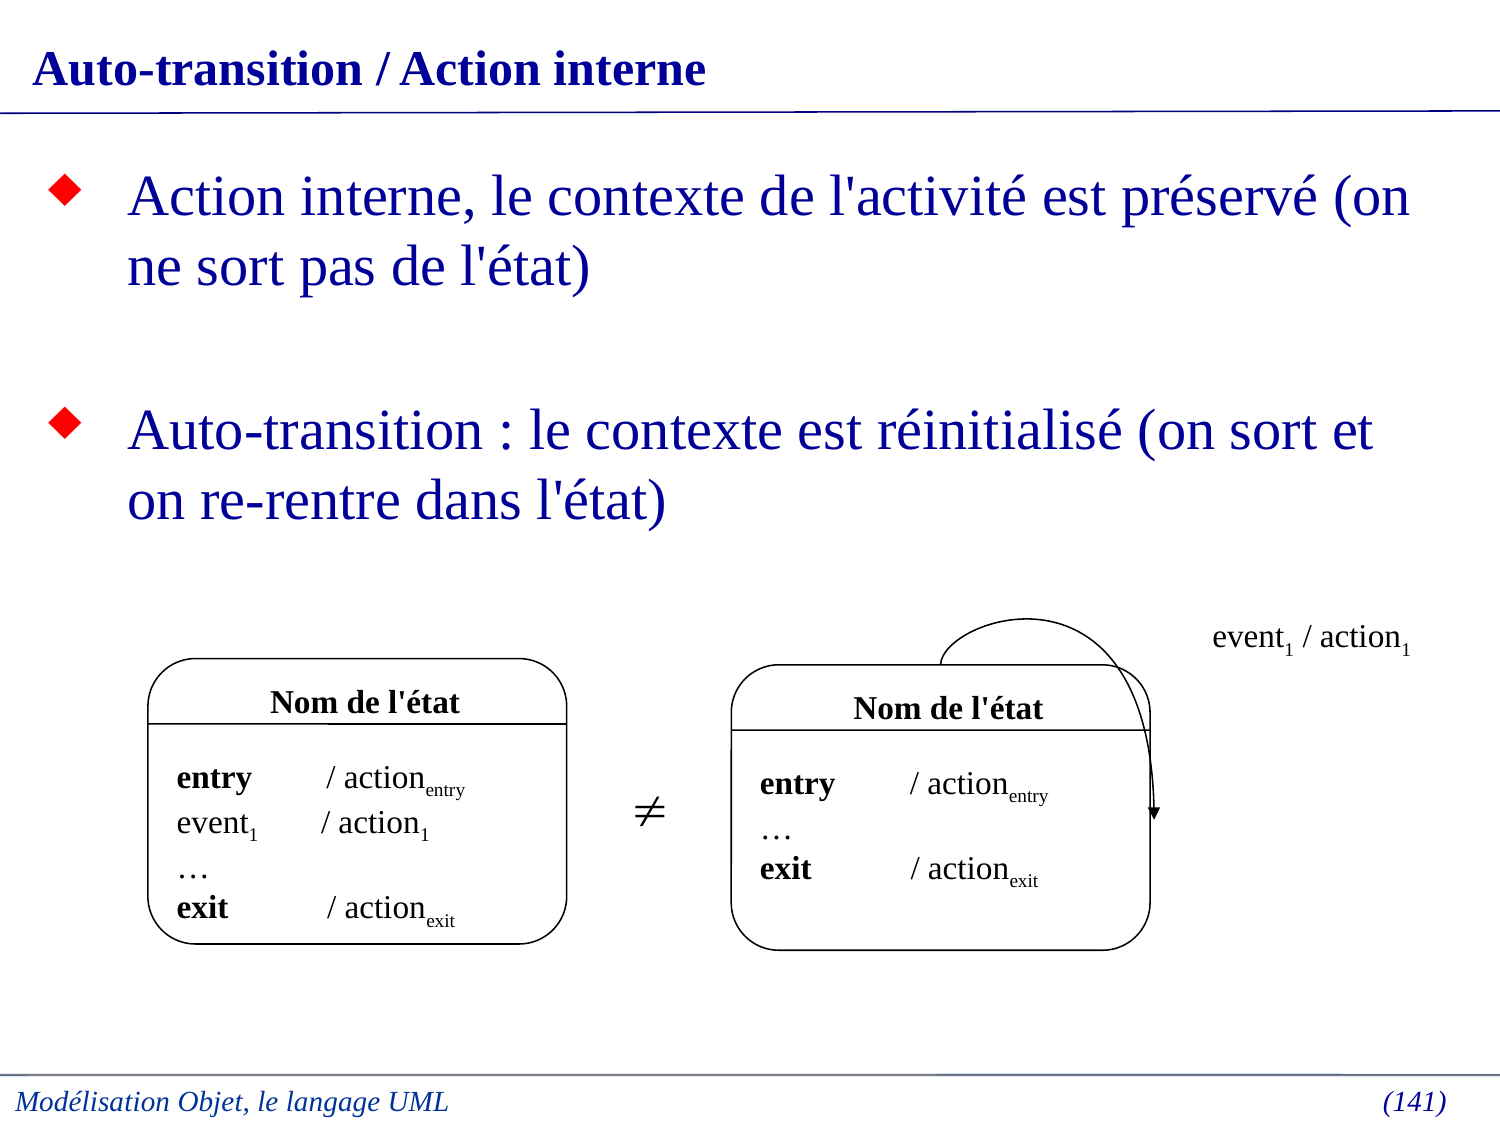

# Auto-transition / Action interne
Action interne, le contexte de l'activité est préservé (on ne sort pas de l'état)

Auto-transition : le contexte est réinitialisé (on sort et on re-rentre dans l'état)
event1 / action1
   Nom de l'état

entry         / actionentry
event1        / action1
…
exit            / actionexit
   Nom de l'état

entry         / actionentry
…
exit            / actionexit

≠
Modélisation Objet, le langage UML
 (141)